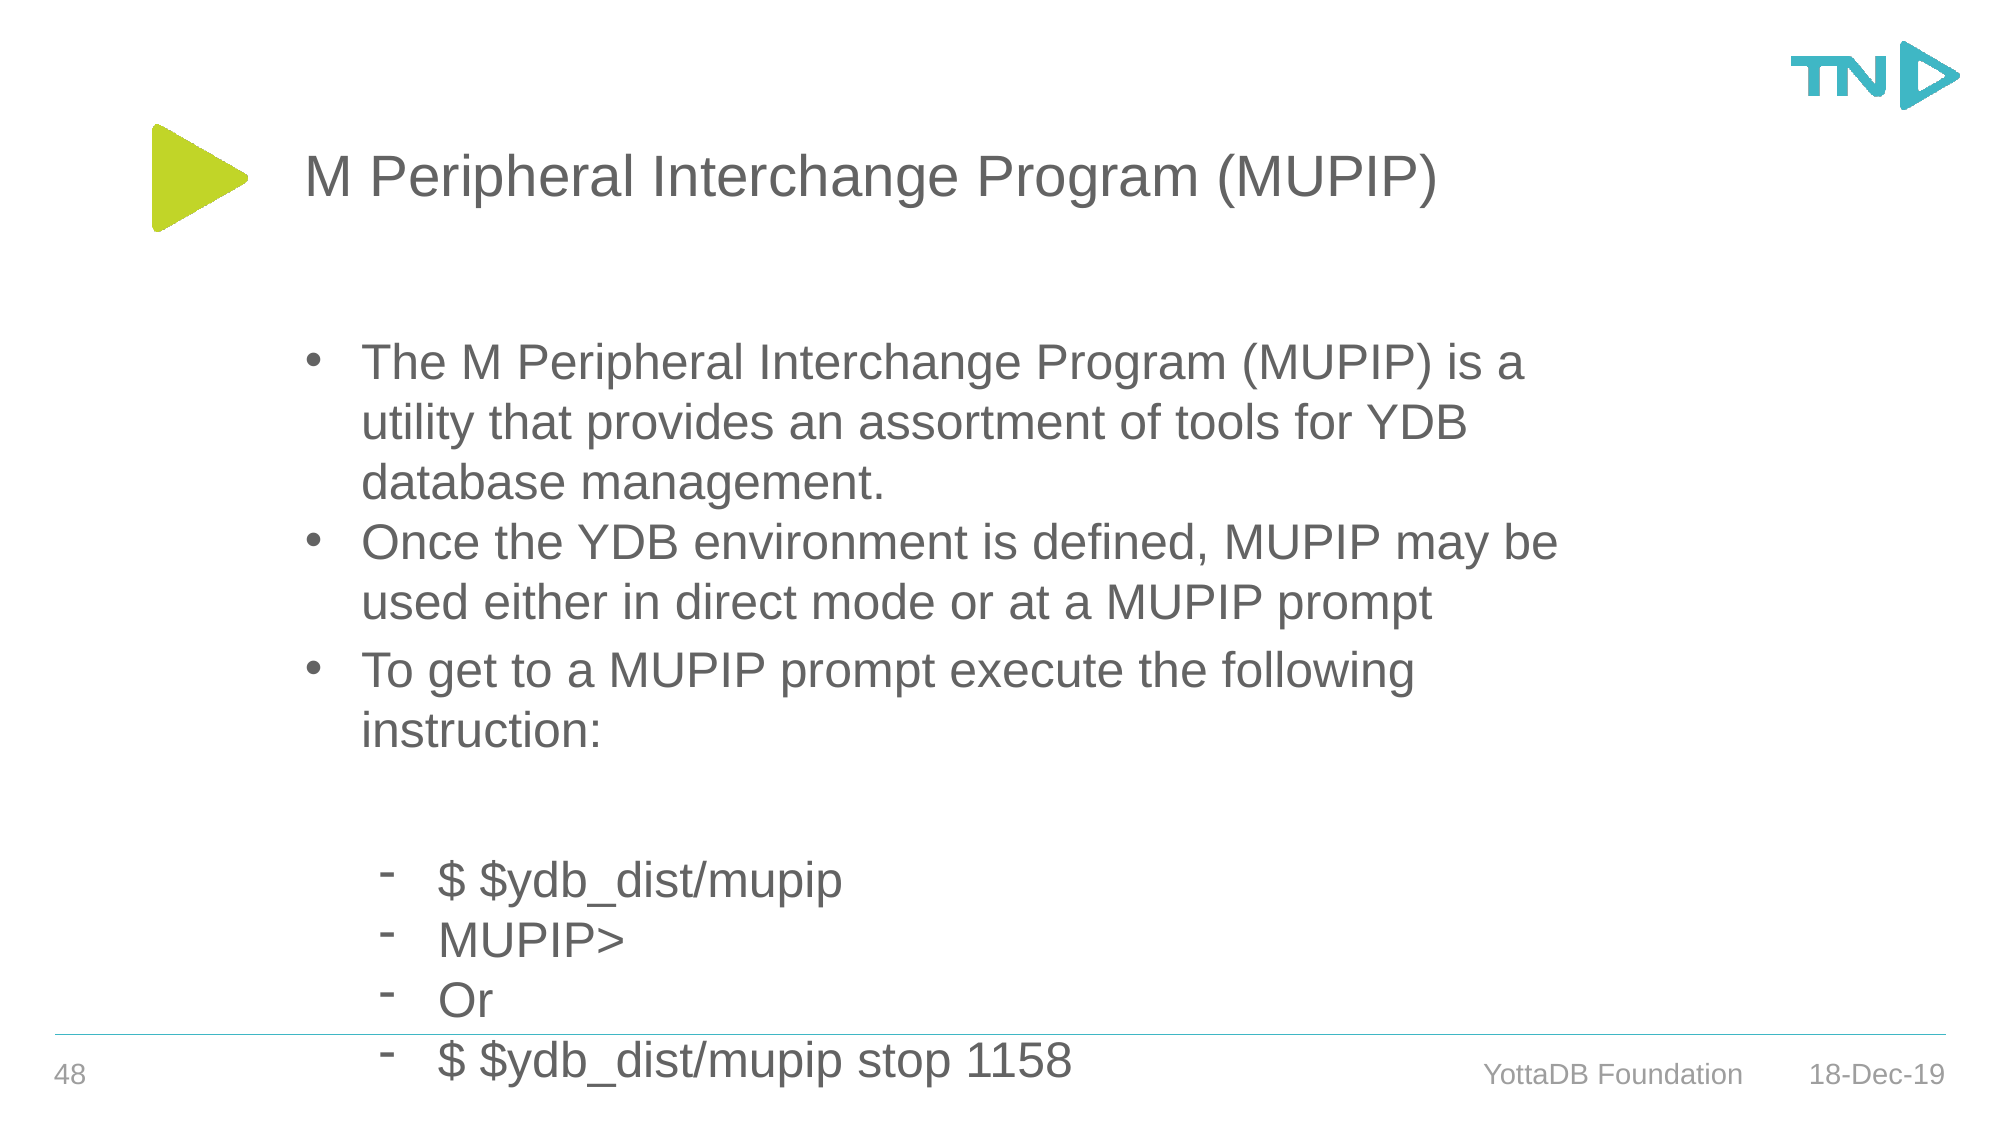

# M Peripheral Interchange Program (MUPIP)
The M Peripheral Interchange Program (MUPIP) is a utility that provides an assortment of tools for YDB database management.
Once the YDB environment is defined, MUPIP may be used either in direct mode or at a MUPIP prompt
To get to a MUPIP prompt execute the following instruction:

$ $ydb_dist/mupip
MUPIP>
Or
$ $ydb_dist/mupip stop 1158
48
YottaDB Foundation
18-Dec-19